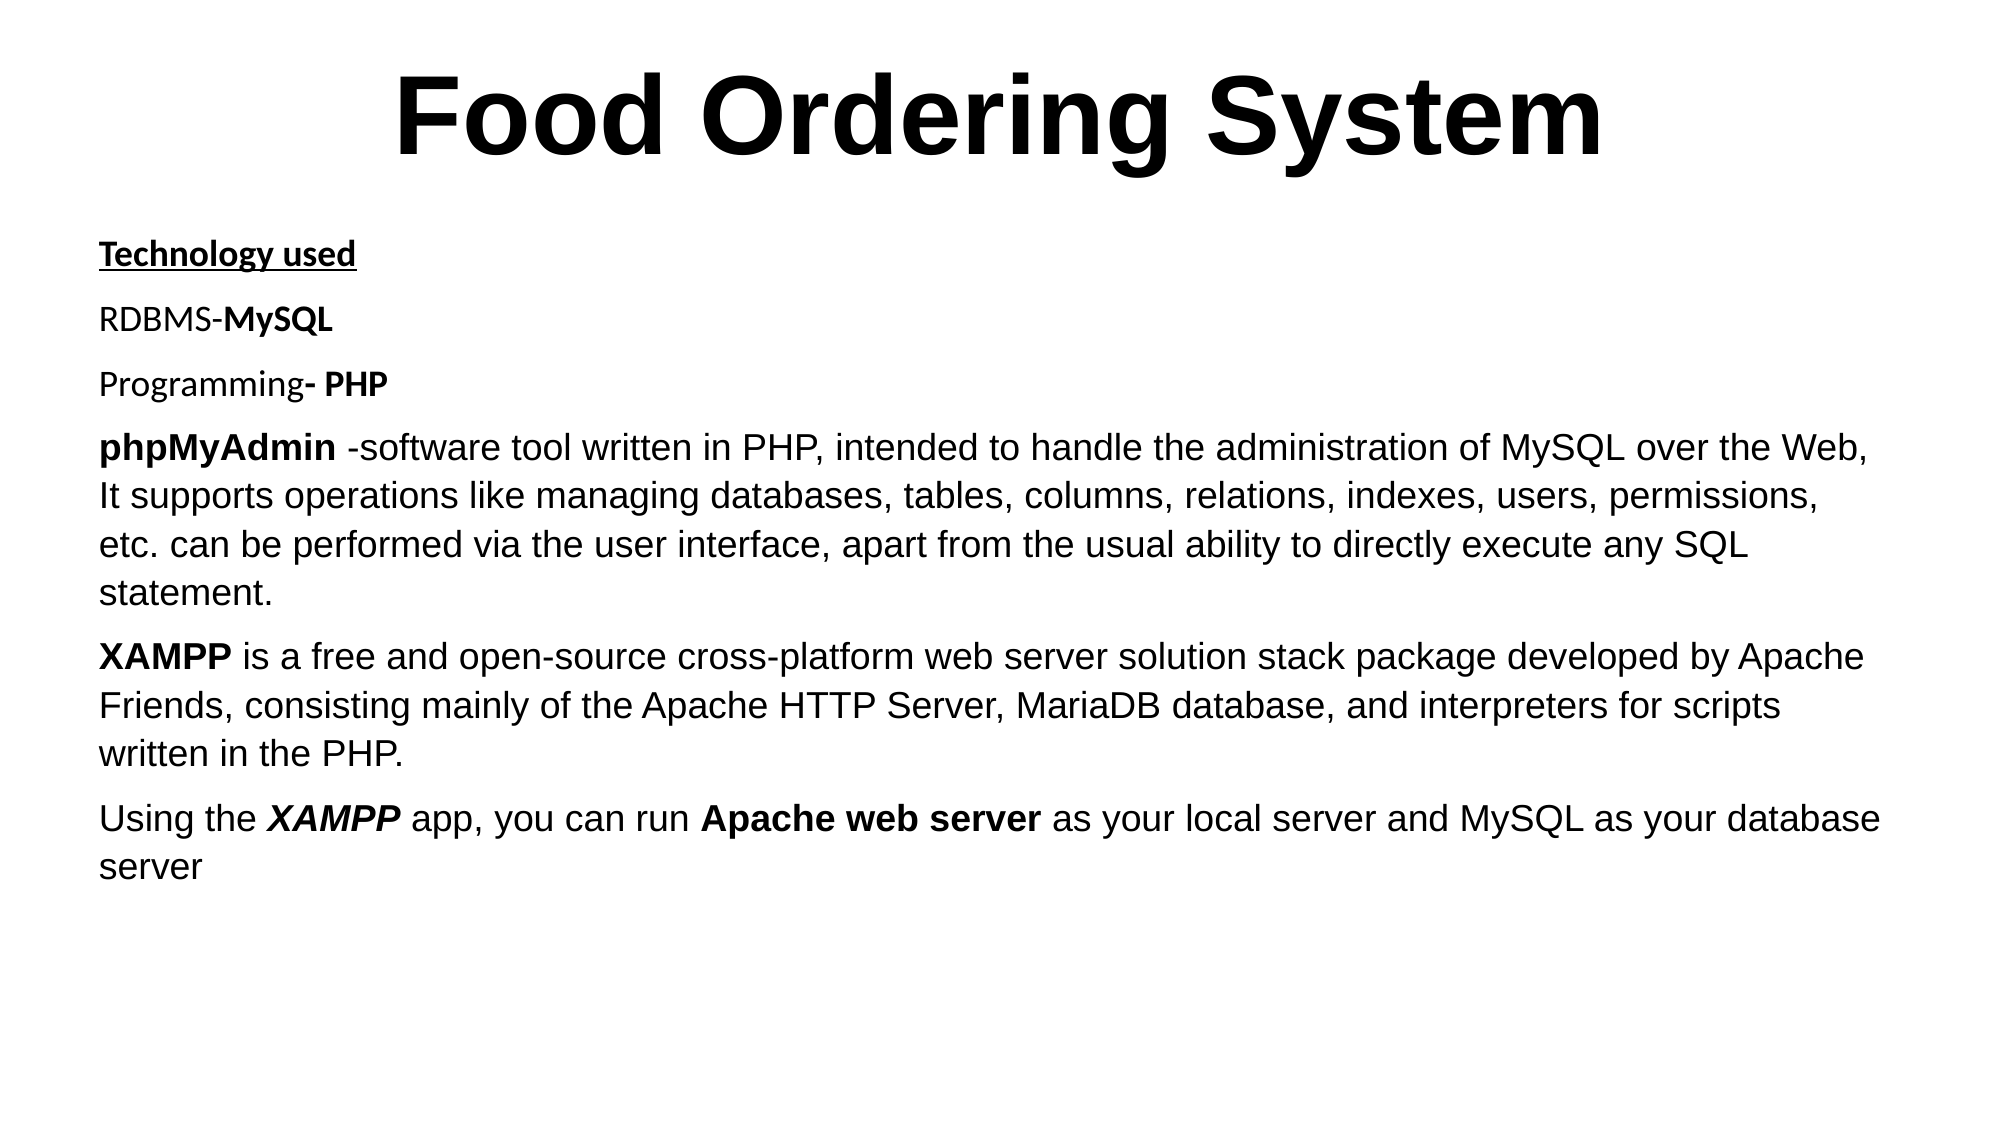

Food Ordering System

Technology used
RDBMS-MySQL
Programming- PHP
phpMyAdmin -software tool written in PHP, intended to handle the administration of MySQL over the Web, It supports operations like managing databases, tables, columns, relations, indexes, users, permissions, etc. can be performed via the user interface, apart from the usual ability to directly execute any SQL statement.
XAMPP is a free and open-source cross-platform web server solution stack package developed by Apache Friends, consisting mainly of the Apache HTTP Server, MariaDB database, and interpreters for scripts written in the PHP.
Using the XAMPP app, you can run Apache web server as your local server and MySQL as your database server